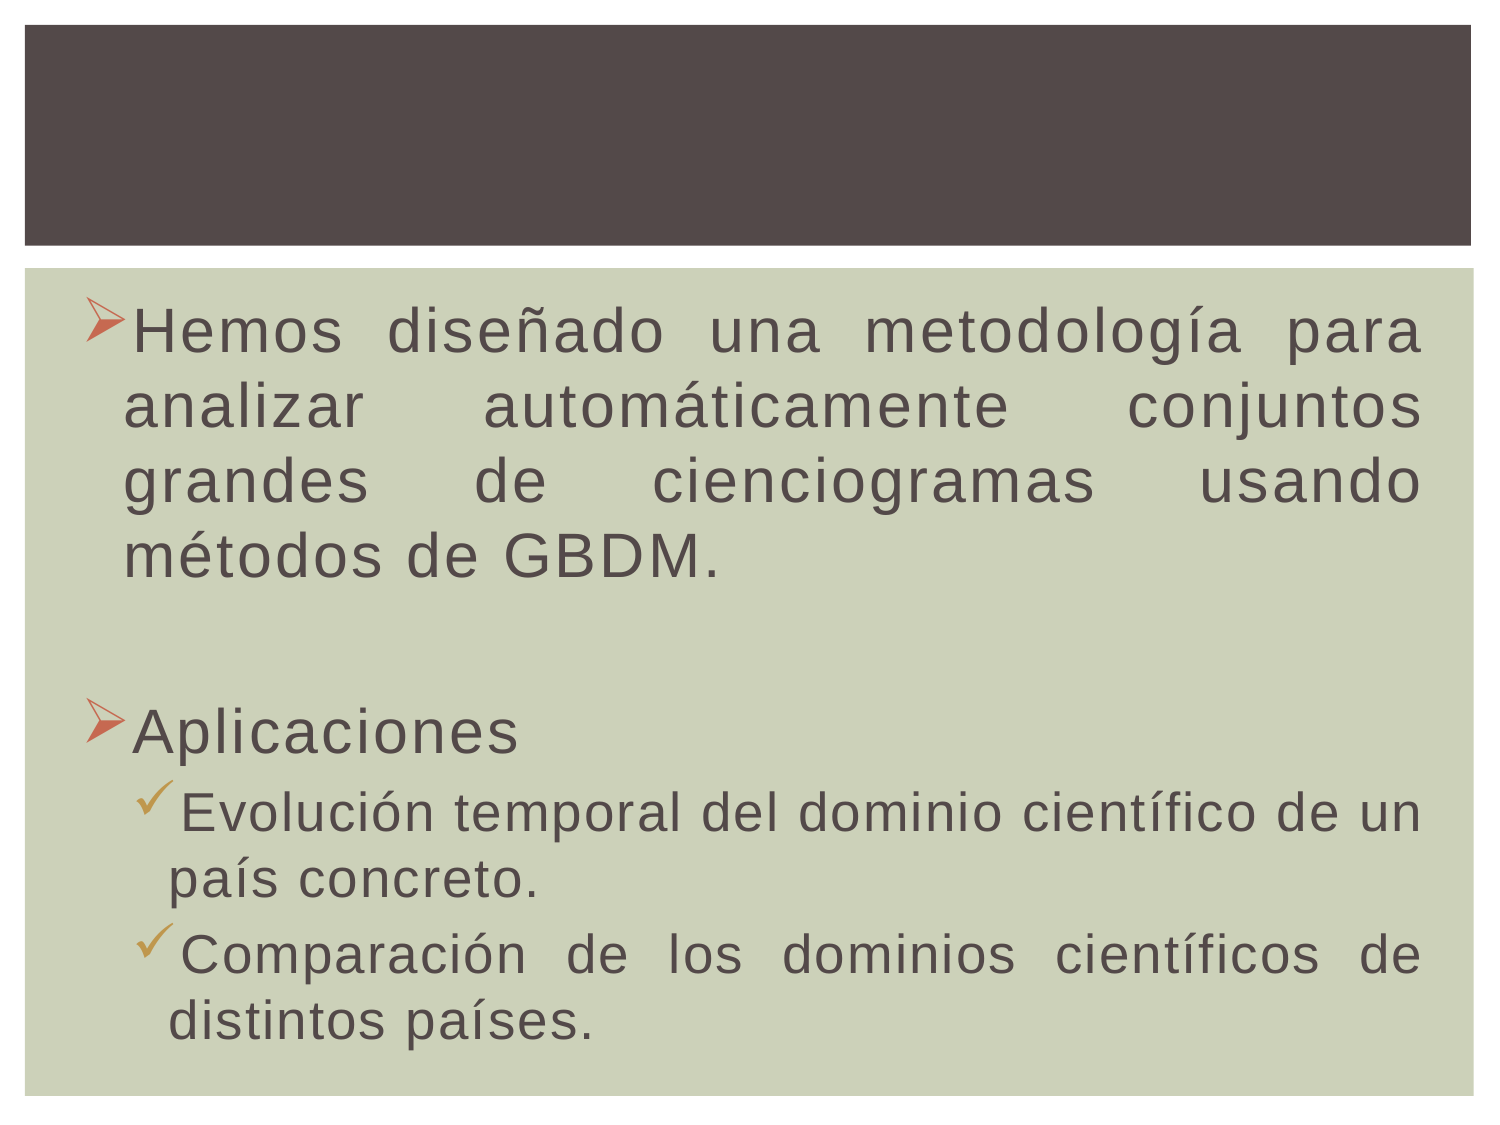

#
Hemos diseñado una metodología para analizar automáticamente conjuntos grandes de cienciogramas usando métodos de GBDM.

Aplicaciones
Evolución temporal del dominio científico de un país concreto.
Comparación de los dominios científicos de distintos países.